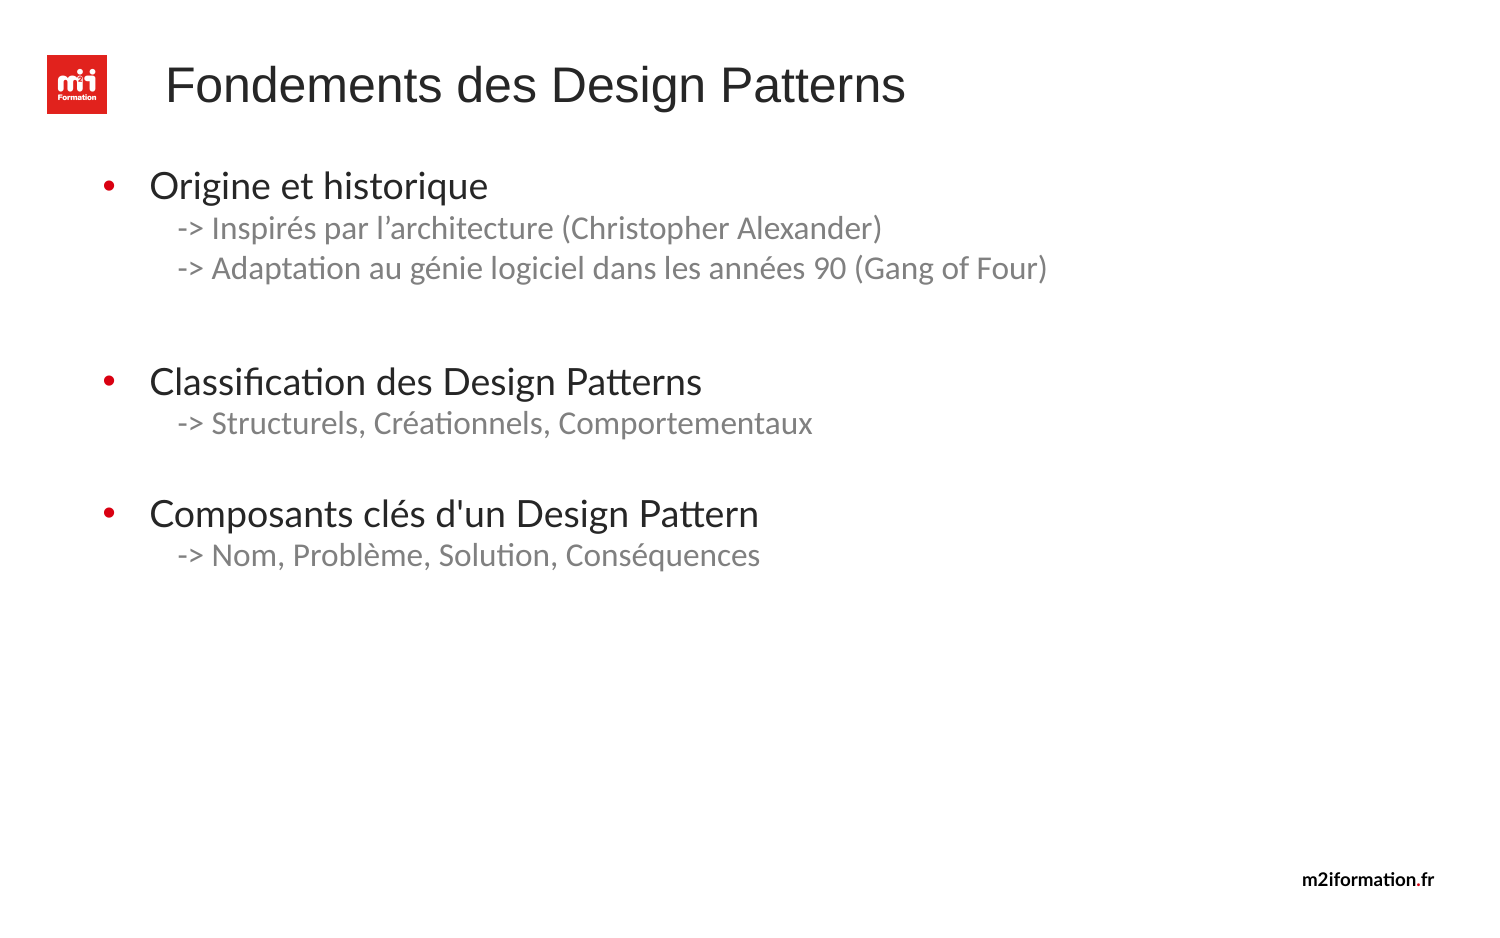

# Fondements des Design Patterns
Origine et historique
-> Inspirés par l’architecture (Christopher Alexander)
-> Adaptation au génie logiciel dans les années 90 (Gang of Four)

Classification des Design Patterns
-> Structurels, Créationnels, Comportementaux

Composants clés d'un Design Pattern
-> Nom, Problème, Solution, Conséquences